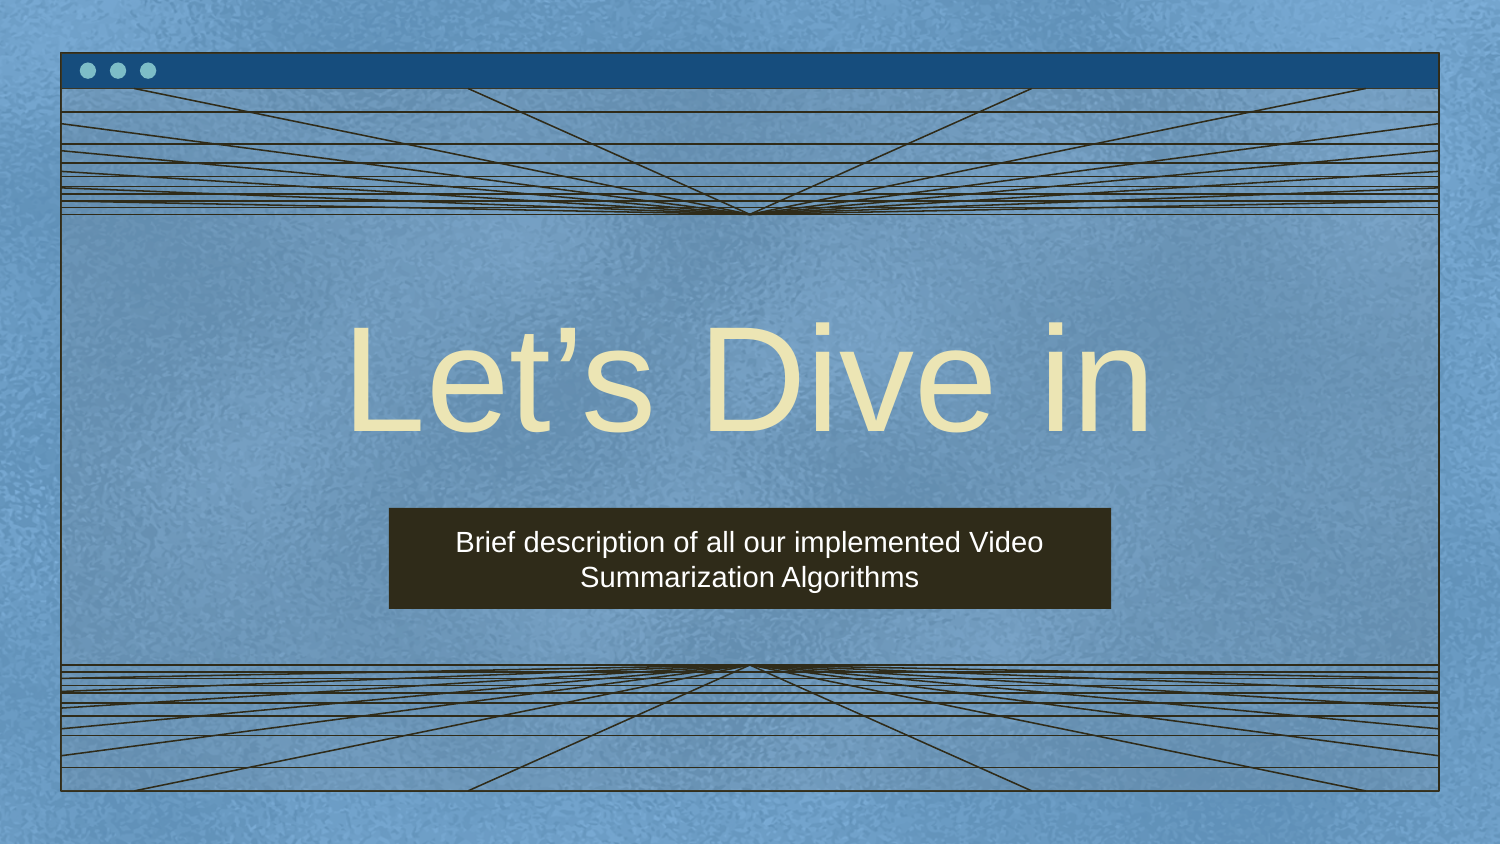

# Let’s Dive in
Brief description of all our implemented Video Summarization Algorithms